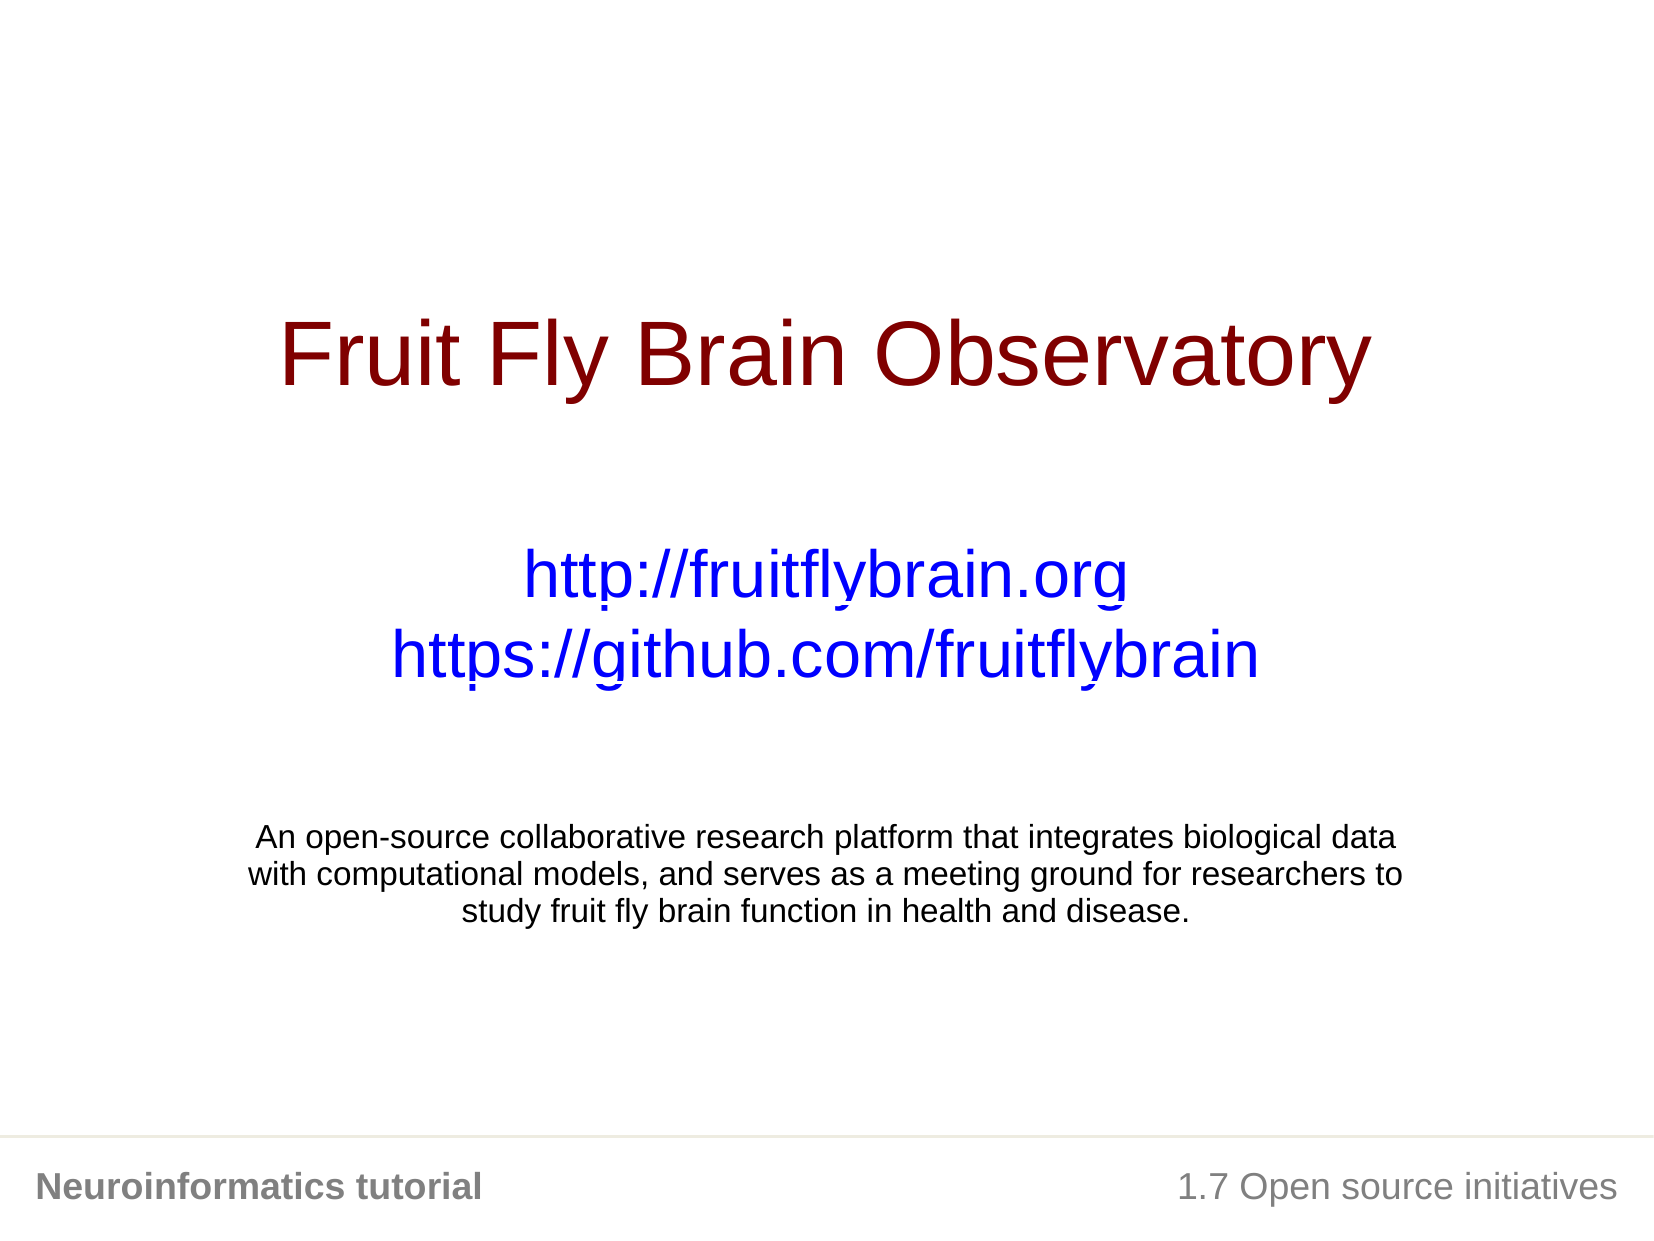

Fruit Fly Brain Observatory
http://fruitflybrain.org
https://github.com/fruitflybrain
An open-source collaborative research platform that integrates biological data with computational models, and serves as a meeting ground for researchers to study fruit fly brain function in health and disease.

Neuroinformatics tutorial
1.7 Open source initiatives